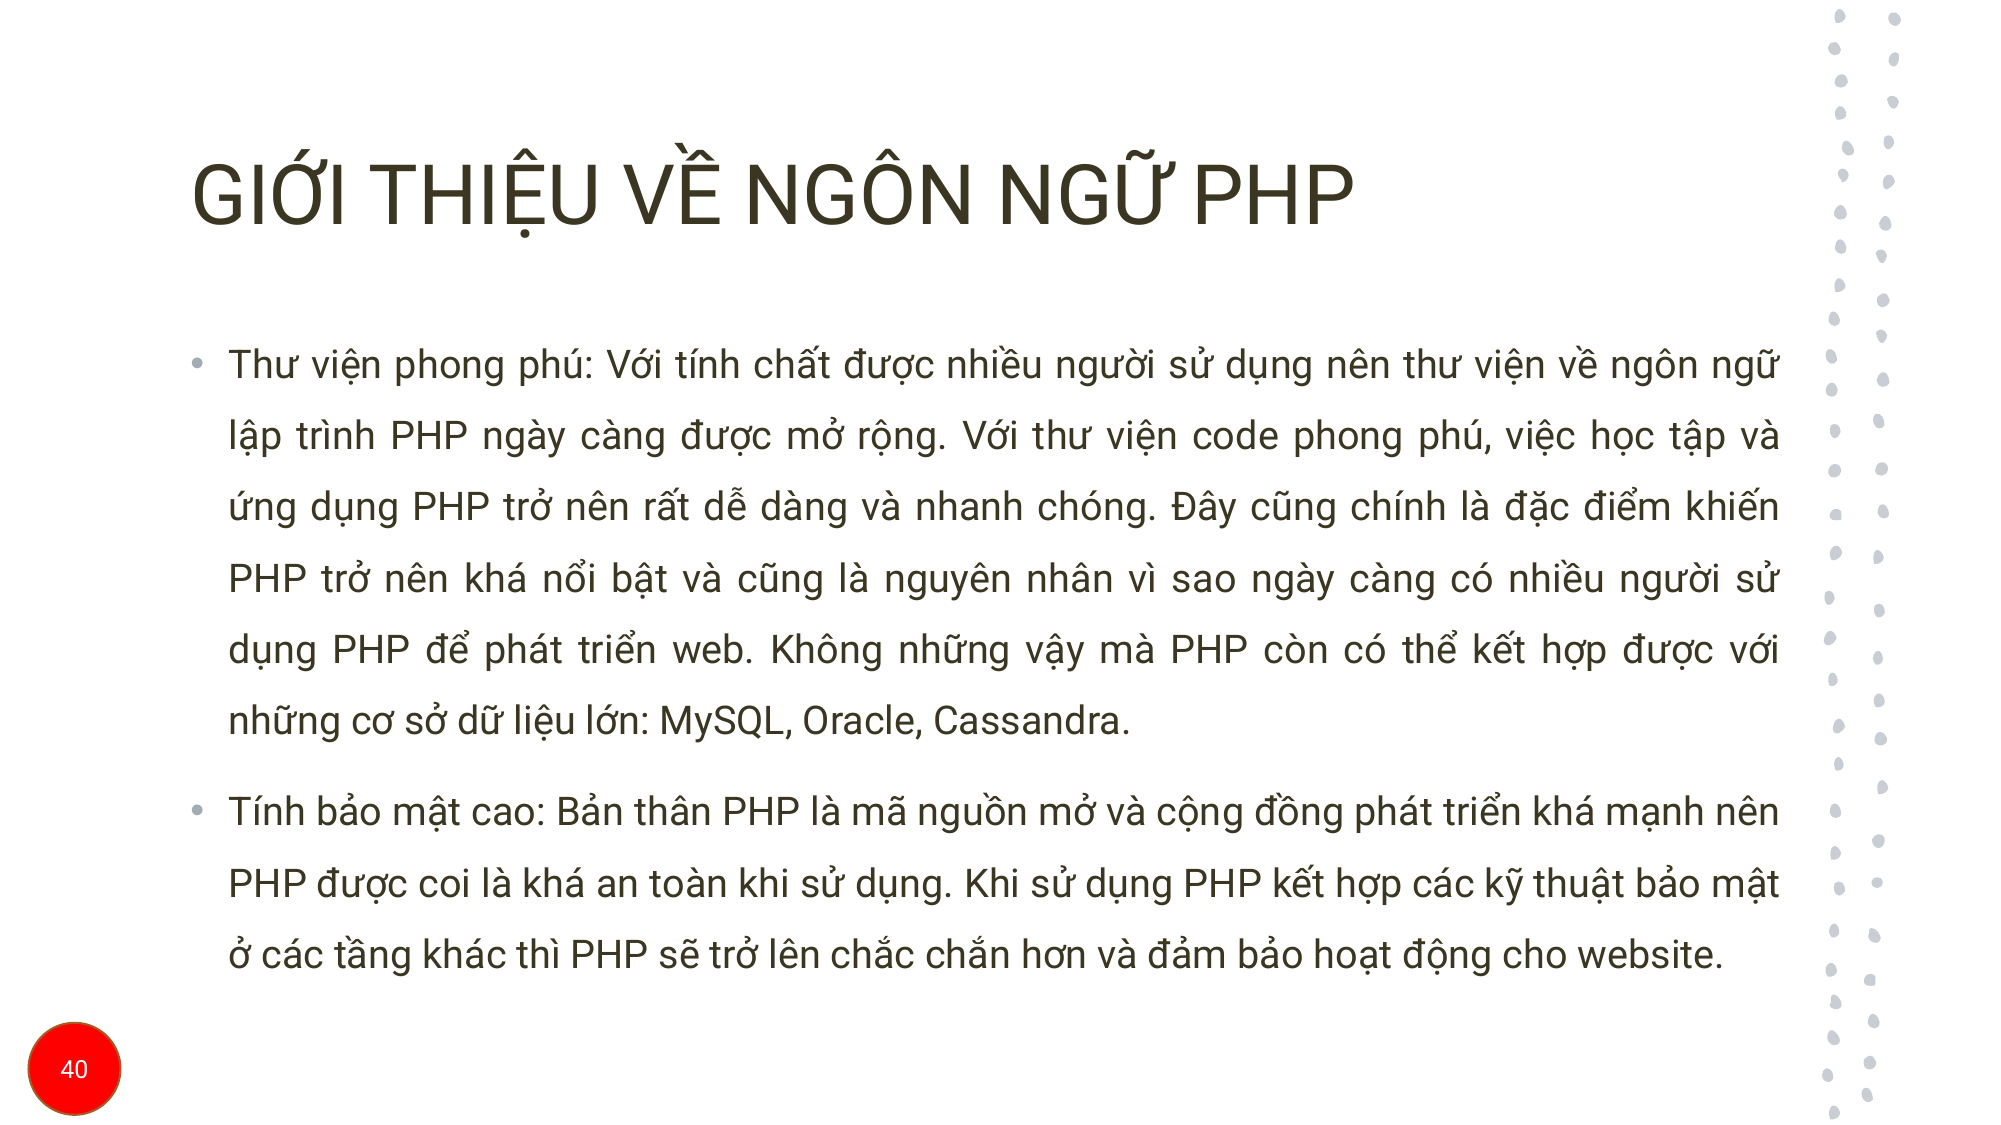

# GIỚI THIỆU VỀ NGÔN NGỮ PHP
Thư viện phong phú: Với tính chất được nhiều người sử dụng nên thư viện về ngôn ngữ lập trình PHP ngày càng được mở rộng. Với thư viện code phong phú, việc học tập và ứng dụng PHP trở nên rất dễ dàng và nhanh chóng. Đây cũng chính là đặc điểm khiến PHP trở nên khá nổi bật và cũng là nguyên nhân vì sao ngày càng có nhiều người sử dụng PHP để phát triển web. Không những vậy mà PHP còn có thể kết hợp được với những cơ sở dữ liệu lớn: MySQL, Oracle, Cassandra.
Tính bảo mật cao: Bản thân PHP là mã nguồn mở và cộng đồng phát triển khá mạnh nên PHP được coi là khá an toàn khi sử dụng. Khi sử dụng PHP kết hợp các kỹ thuật bảo mật ở các tầng khác thì PHP sẽ trở lên chắc chắn hơn và đảm bảo hoạt động cho website.
40